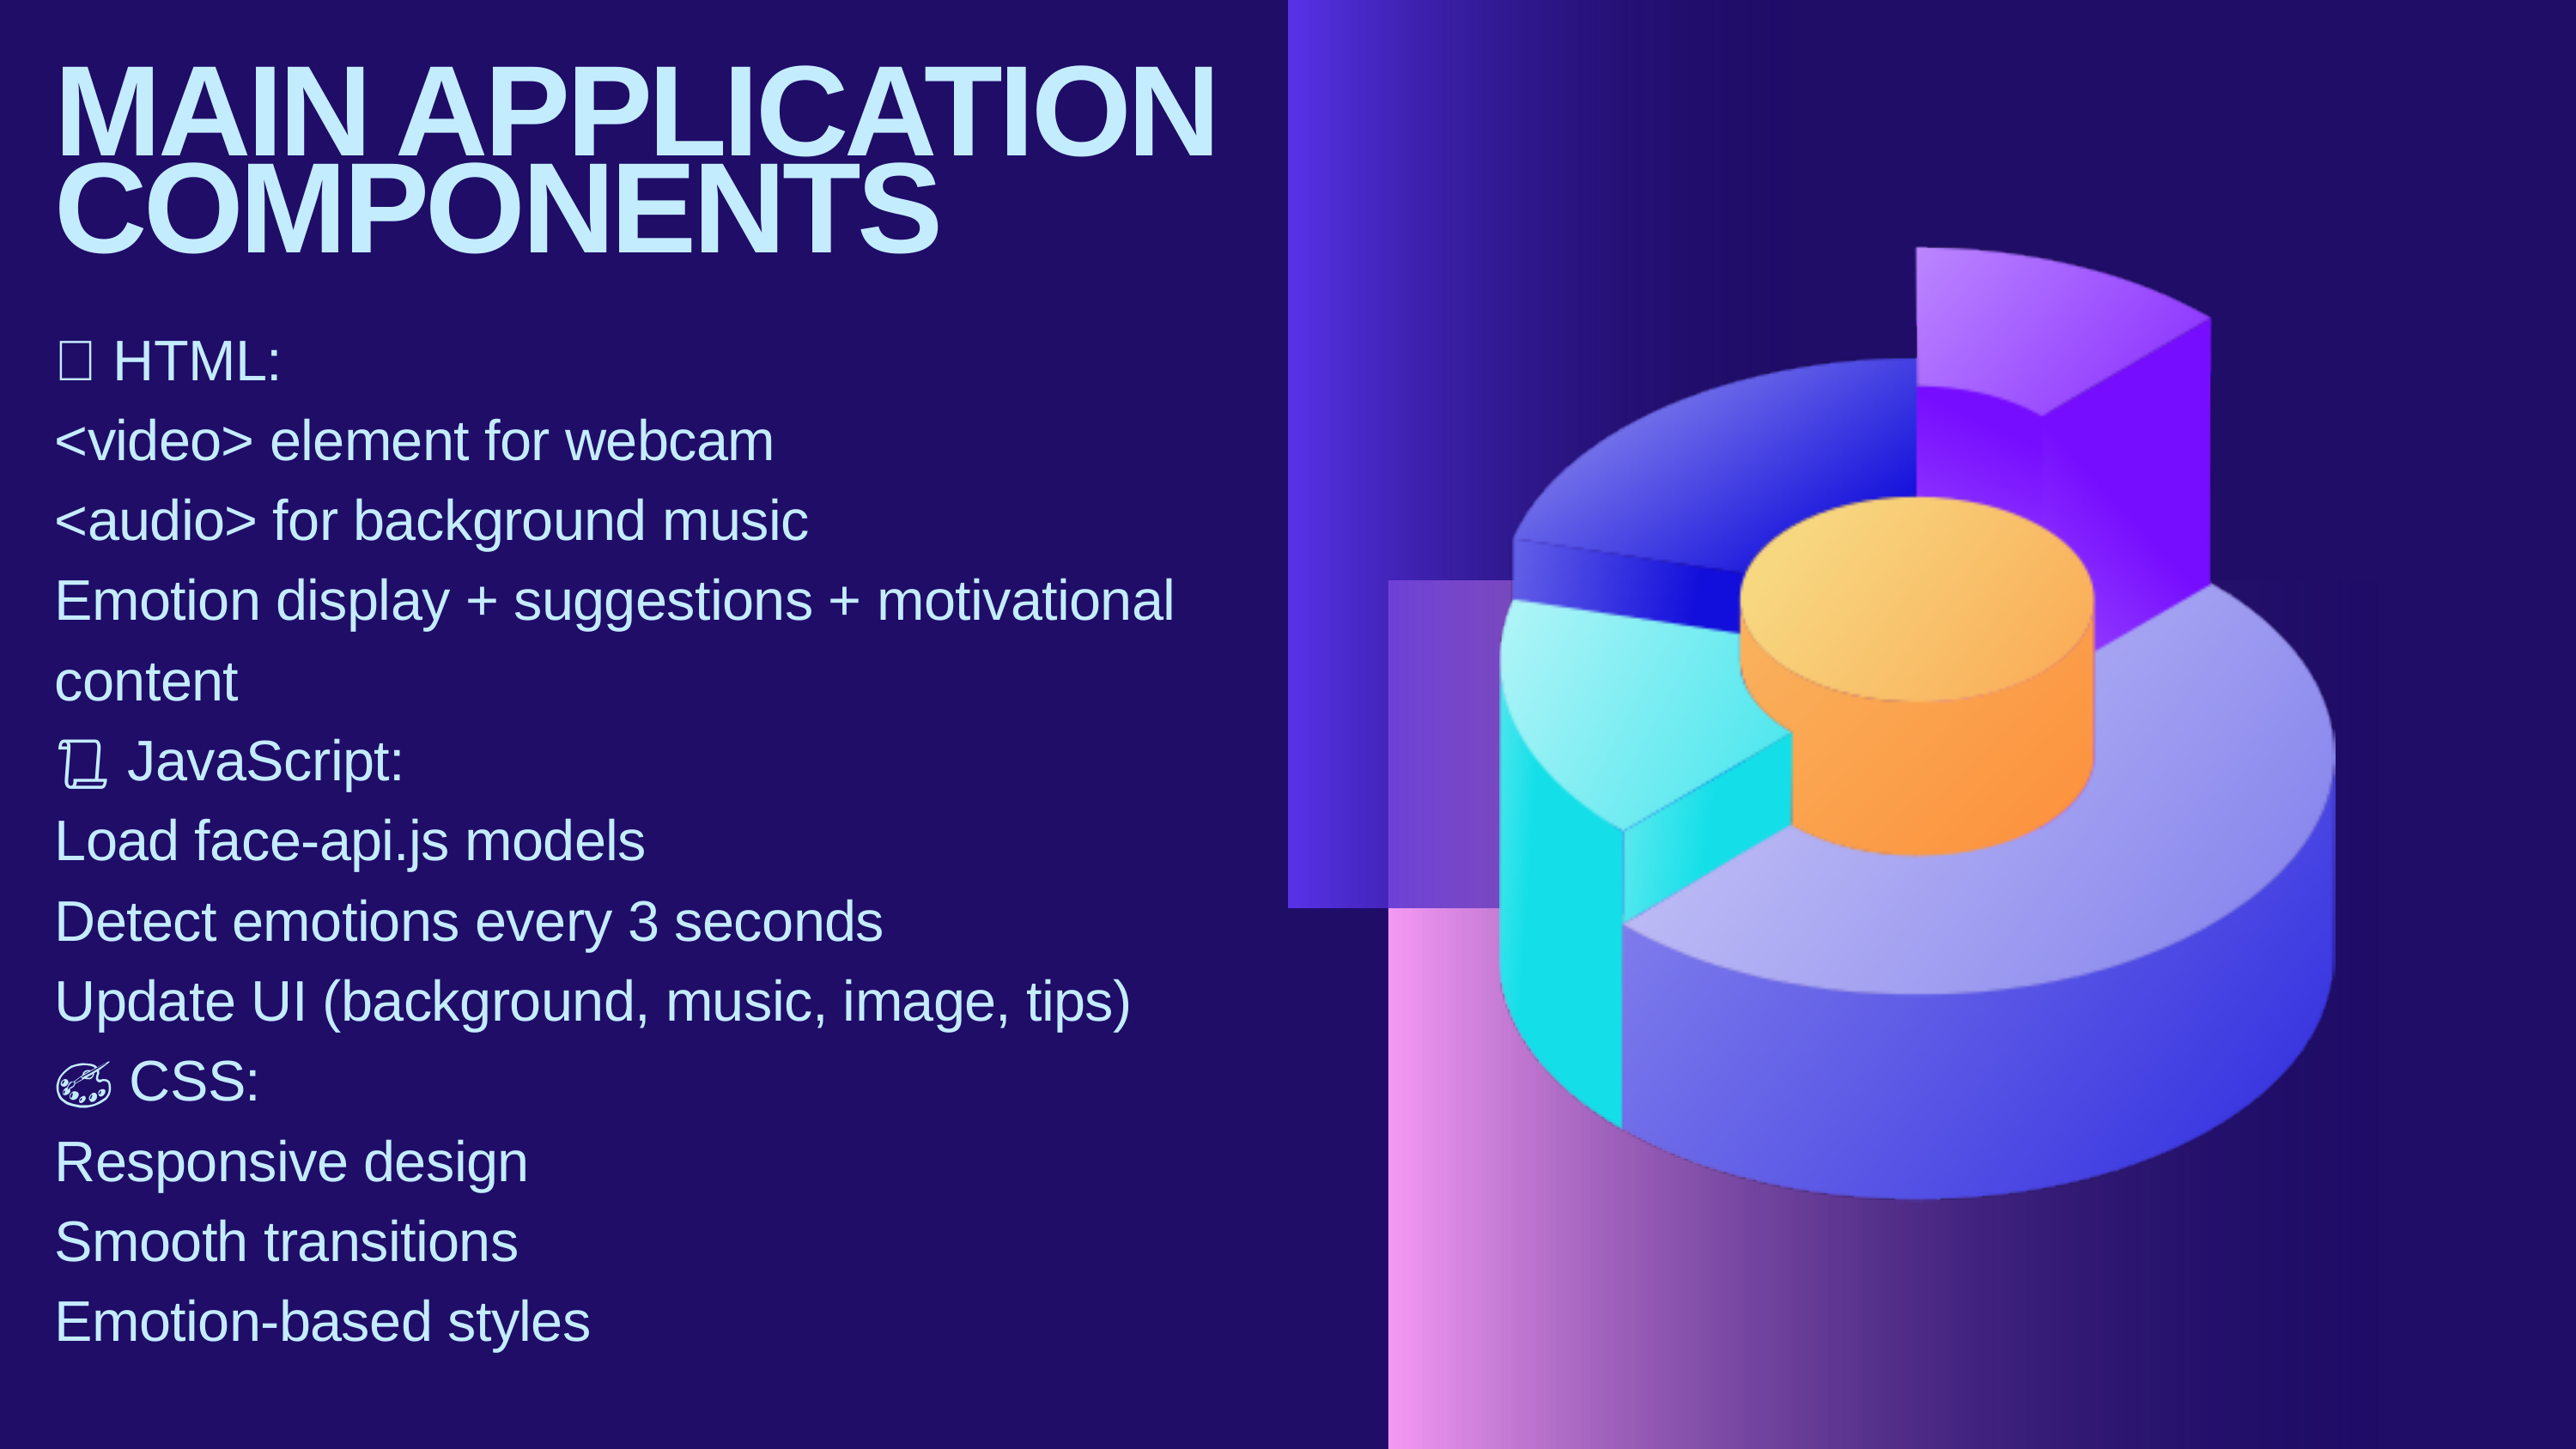

MAIN APPLICATION COMPONENTS

🧱 HTML:
<video> element for webcam
<audio> for background music
Emotion display + suggestions + motivational content
📜 JavaScript:
Load face-api.js models
Detect emotions every 3 seconds
Update UI (background, music, image, tips)
🎨 CSS:
Responsive design
Smooth transitions
Emotion-based styles